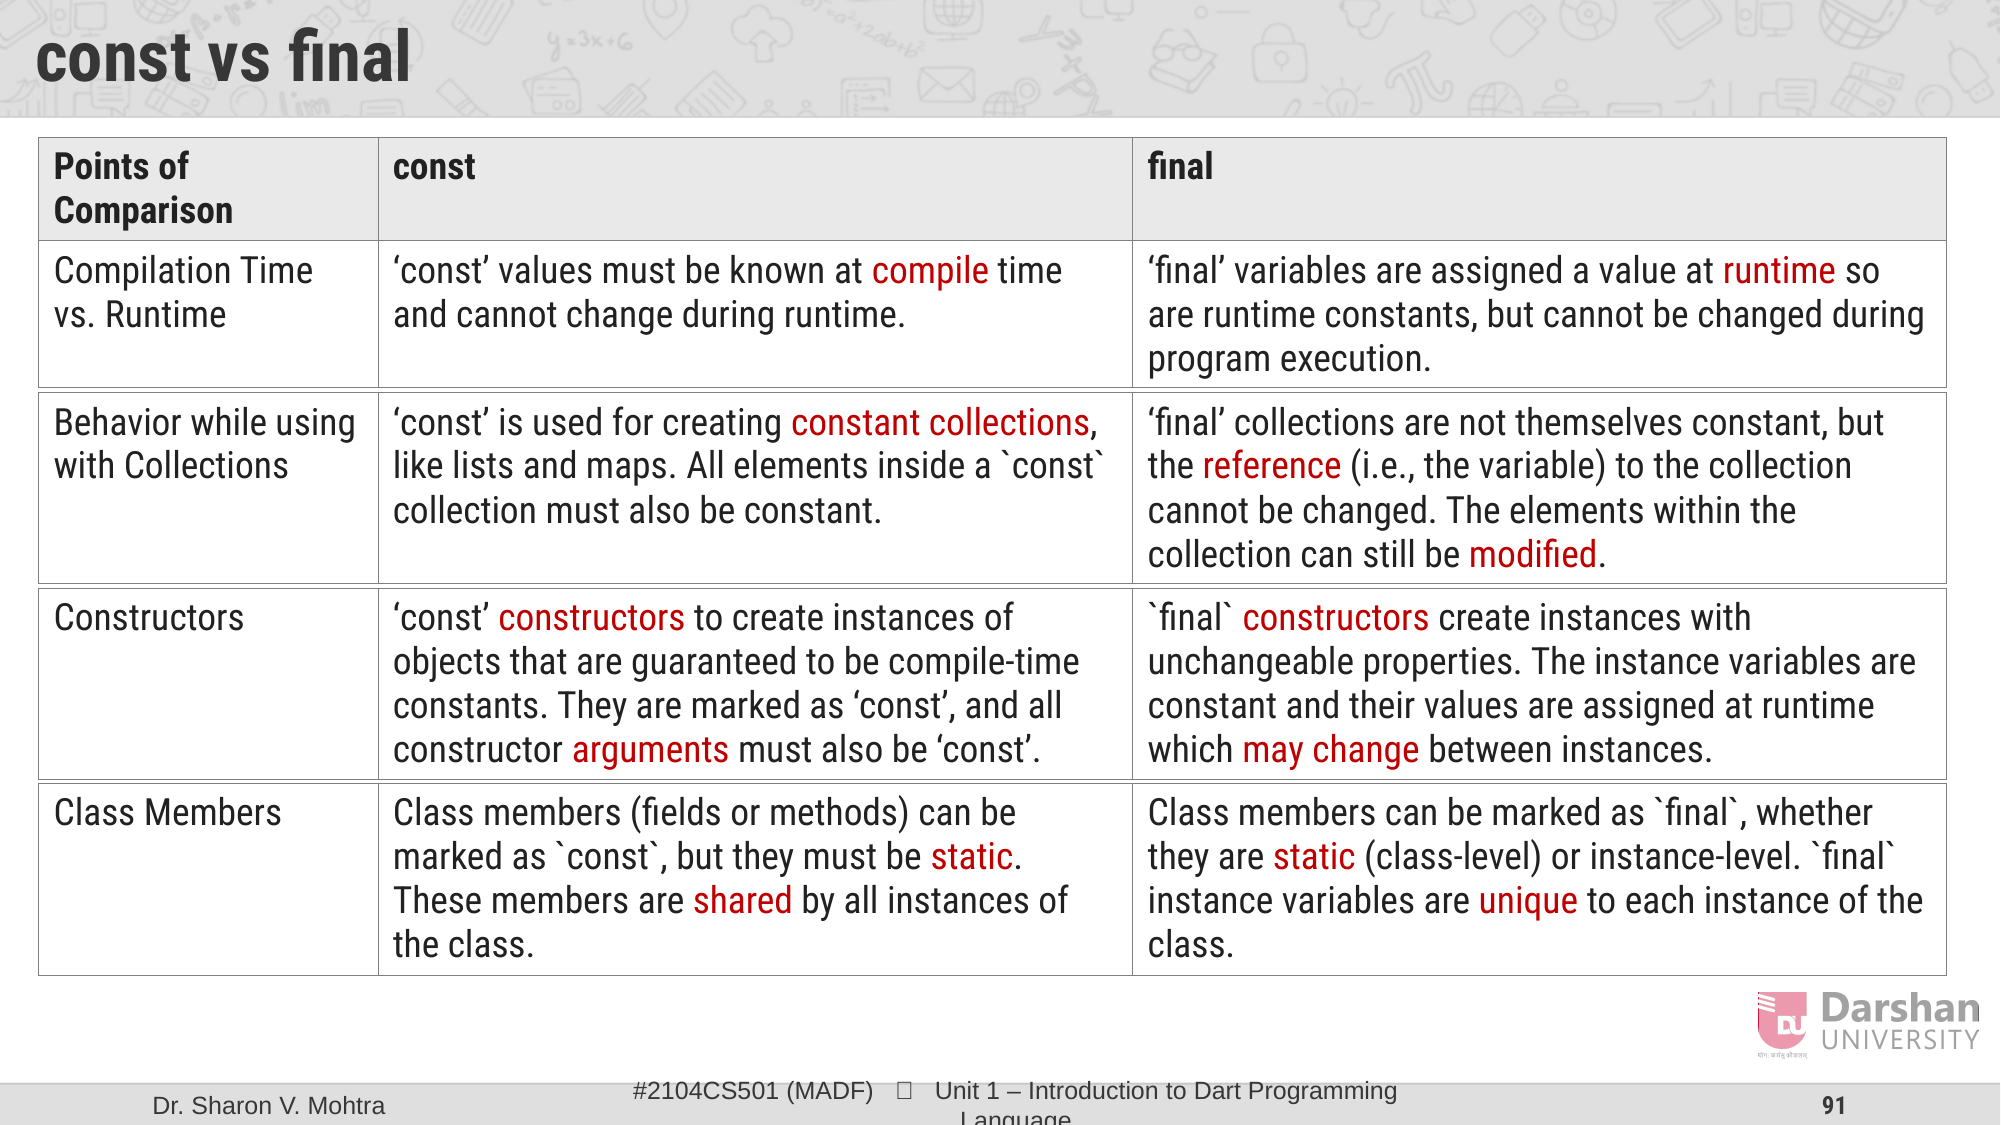

# const vs final
| Points of Comparison | const | final |
| --- | --- | --- |
| Compilation Time vs. Runtime | ‘const’ values must be known at compile time and cannot change during runtime. | ‘final’ variables are assigned a value at runtime so are runtime constants, but cannot be changed during program execution. |
| Behavior while using with Collections | ‘const’ is used for creating constant collections, like lists and maps. All elements inside a `const` collection must also be constant. | ‘final’ collections are not themselves constant, but the reference (i.e., the variable) to the collection cannot be changed. The elements within the collection can still be modified. |
| --- | --- | --- |
| Constructors | ‘const’ constructors to create instances of objects that are guaranteed to be compile-time constants. They are marked as ‘const’, and all constructor arguments must also be ‘const’. | `final` constructors create instances with unchangeable properties. The instance variables are constant and their values are assigned at runtime which may change between instances. |
| --- | --- | --- |
| Class Members | Class members (fields or methods) can be marked as `const`, but they must be static. These members are shared by all instances of the class. | Class members can be marked as `final`, whether they are static (class-level) or instance-level. `final` instance variables are unique to each instance of the class. |
| --- | --- | --- |